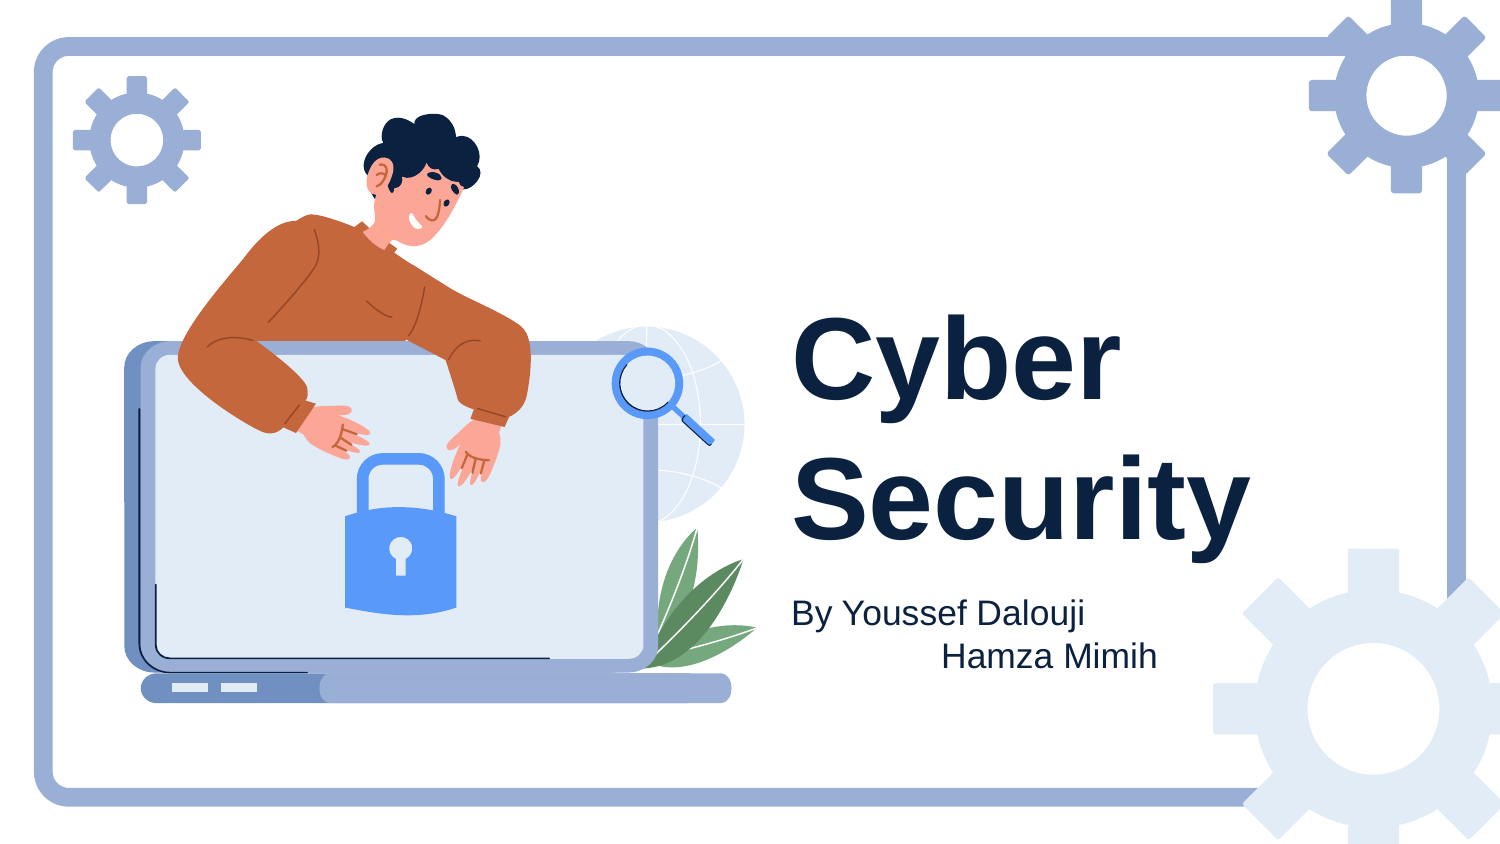

# Cyber Security

By Youssef Dalouji
	Hamza Mimih